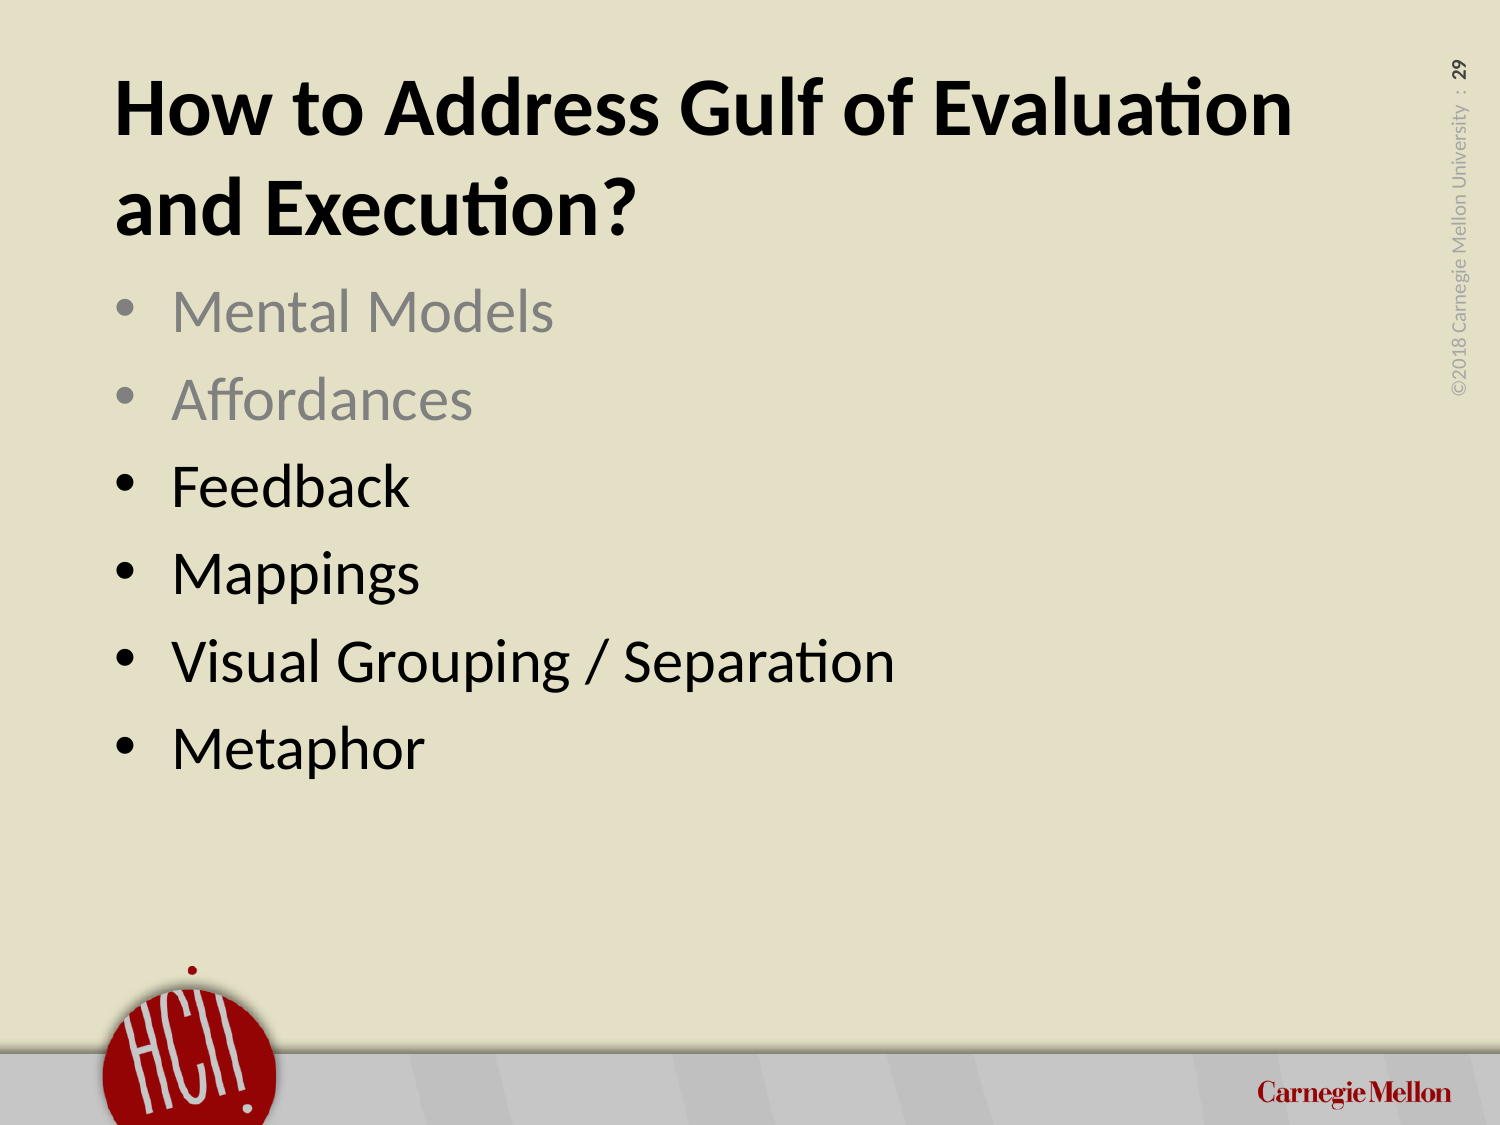

# How to Address Gulf of Evaluation and Execution?

Mental Models
Affordances
Feedback
Mappings
Visual Grouping / Separation
Metaphor